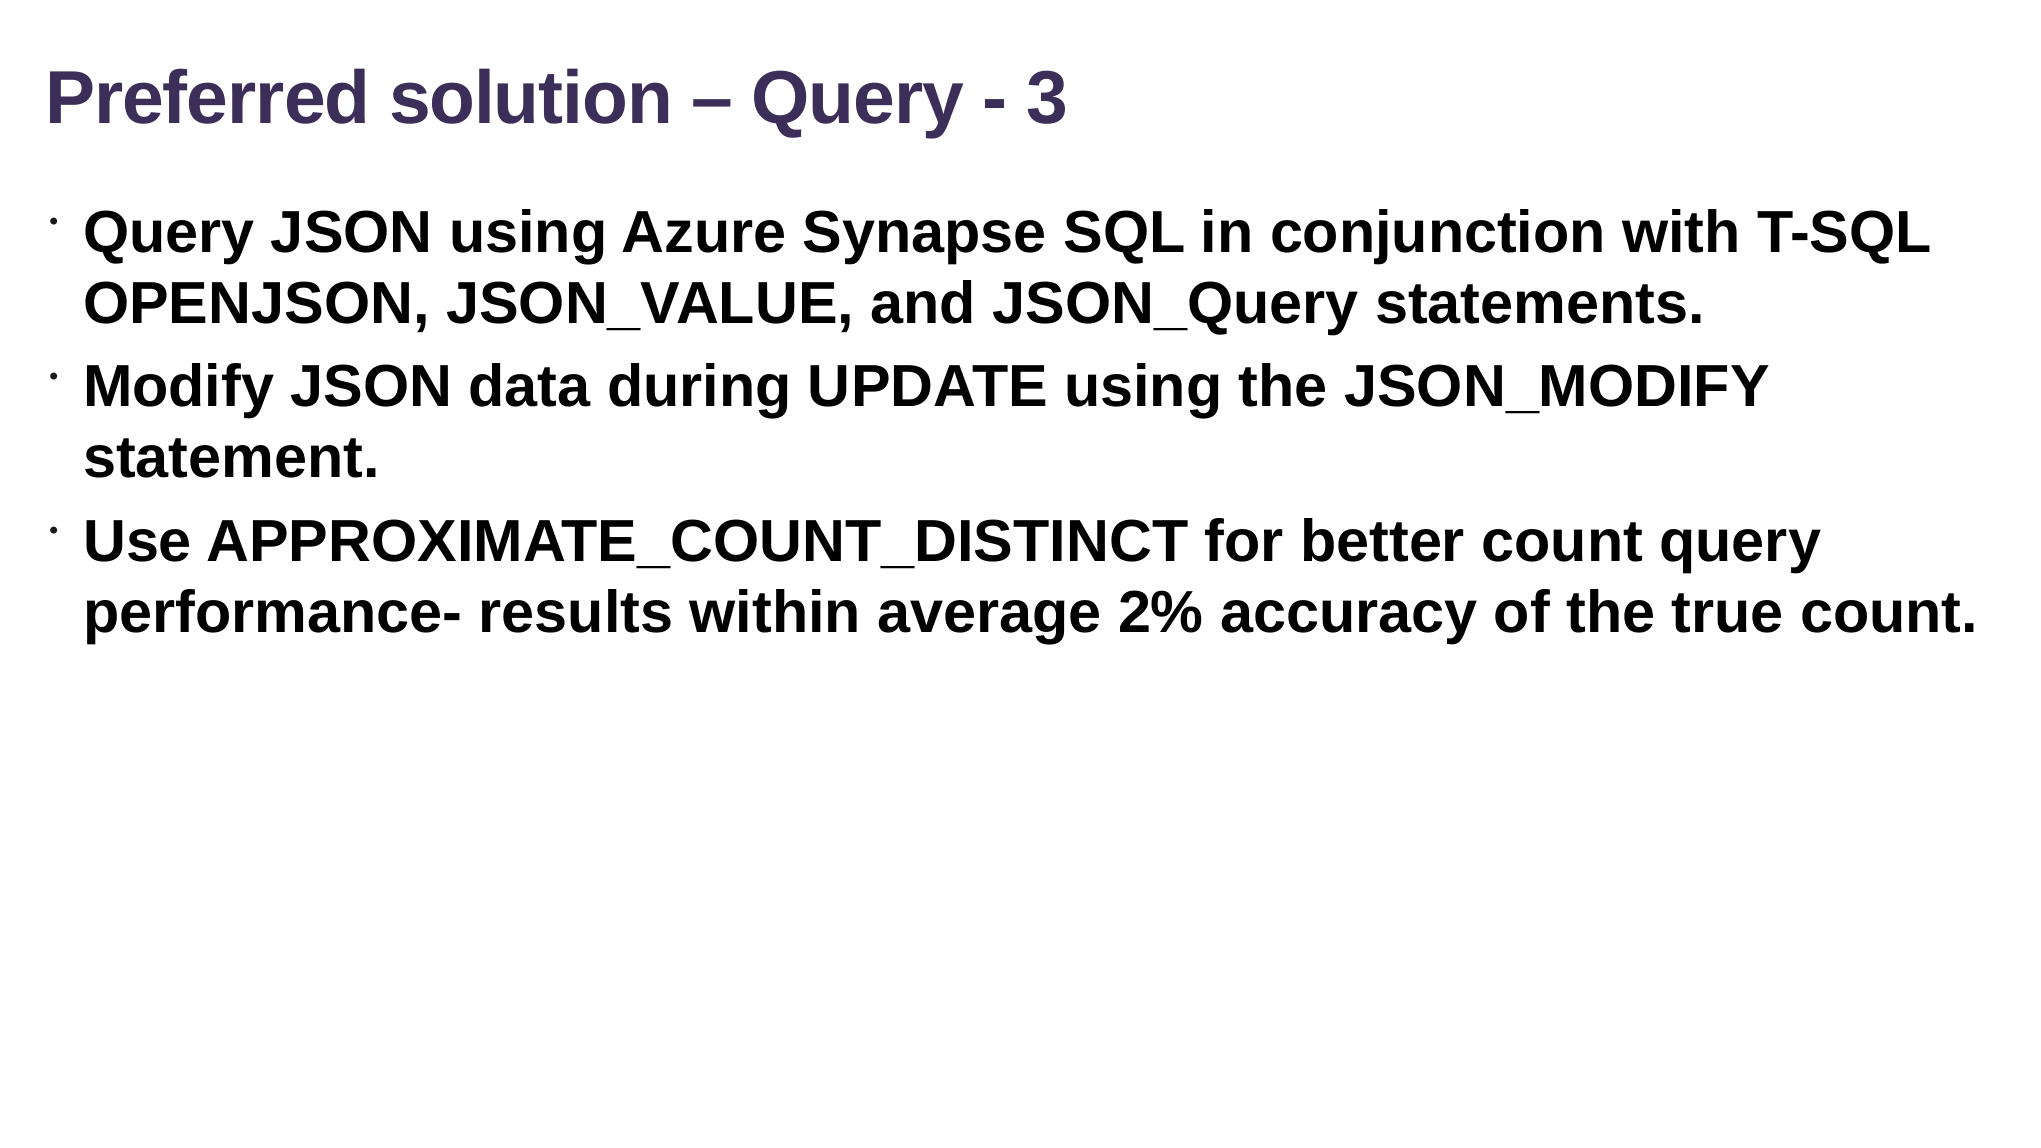

# Preferred solution – Query - 3
Query JSON using Azure Synapse SQL in conjunction with T-SQL OPENJSON, JSON_VALUE, and JSON_Query statements.
Modify JSON data during UPDATE using the JSON_MODIFY statement.
Use APPROXIMATE_COUNT_DISTINCT for better count query performance- results within average 2% accuracy of the true count.